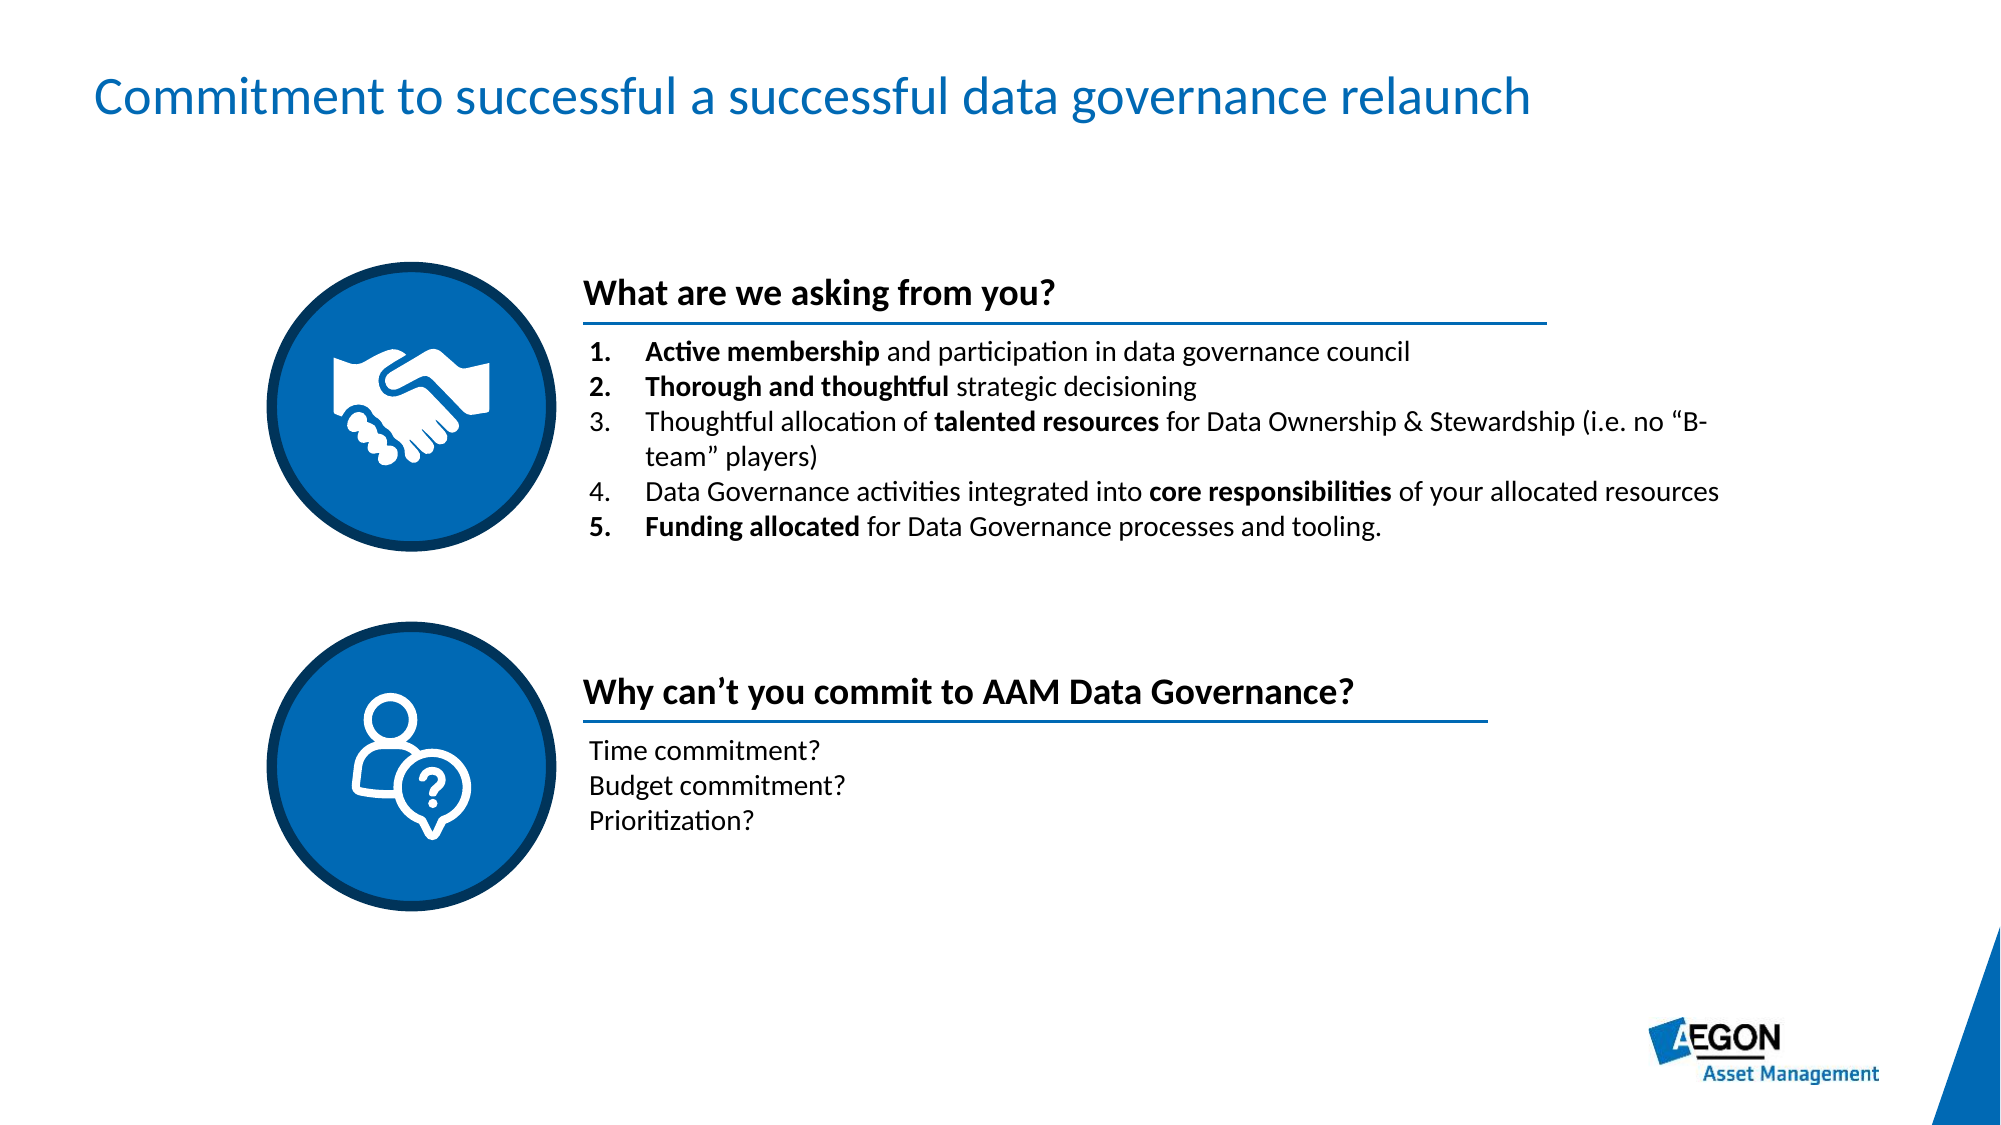

Commitment to successful a successful data governance relaunch
What are we asking from you?
Active membership and participation in data governance council
Thorough and thoughtful strategic decisioning
Thoughtful allocation of talented resources for Data Ownership & Stewardship (i.e. no “B-team” players)
Data Governance activities integrated into core responsibilities of your allocated resources
Funding allocated for Data Governance processes and tooling.

Why can’t you commit to AAM Data Governance?
Time commitment?
Budget commitment?
Prioritization?